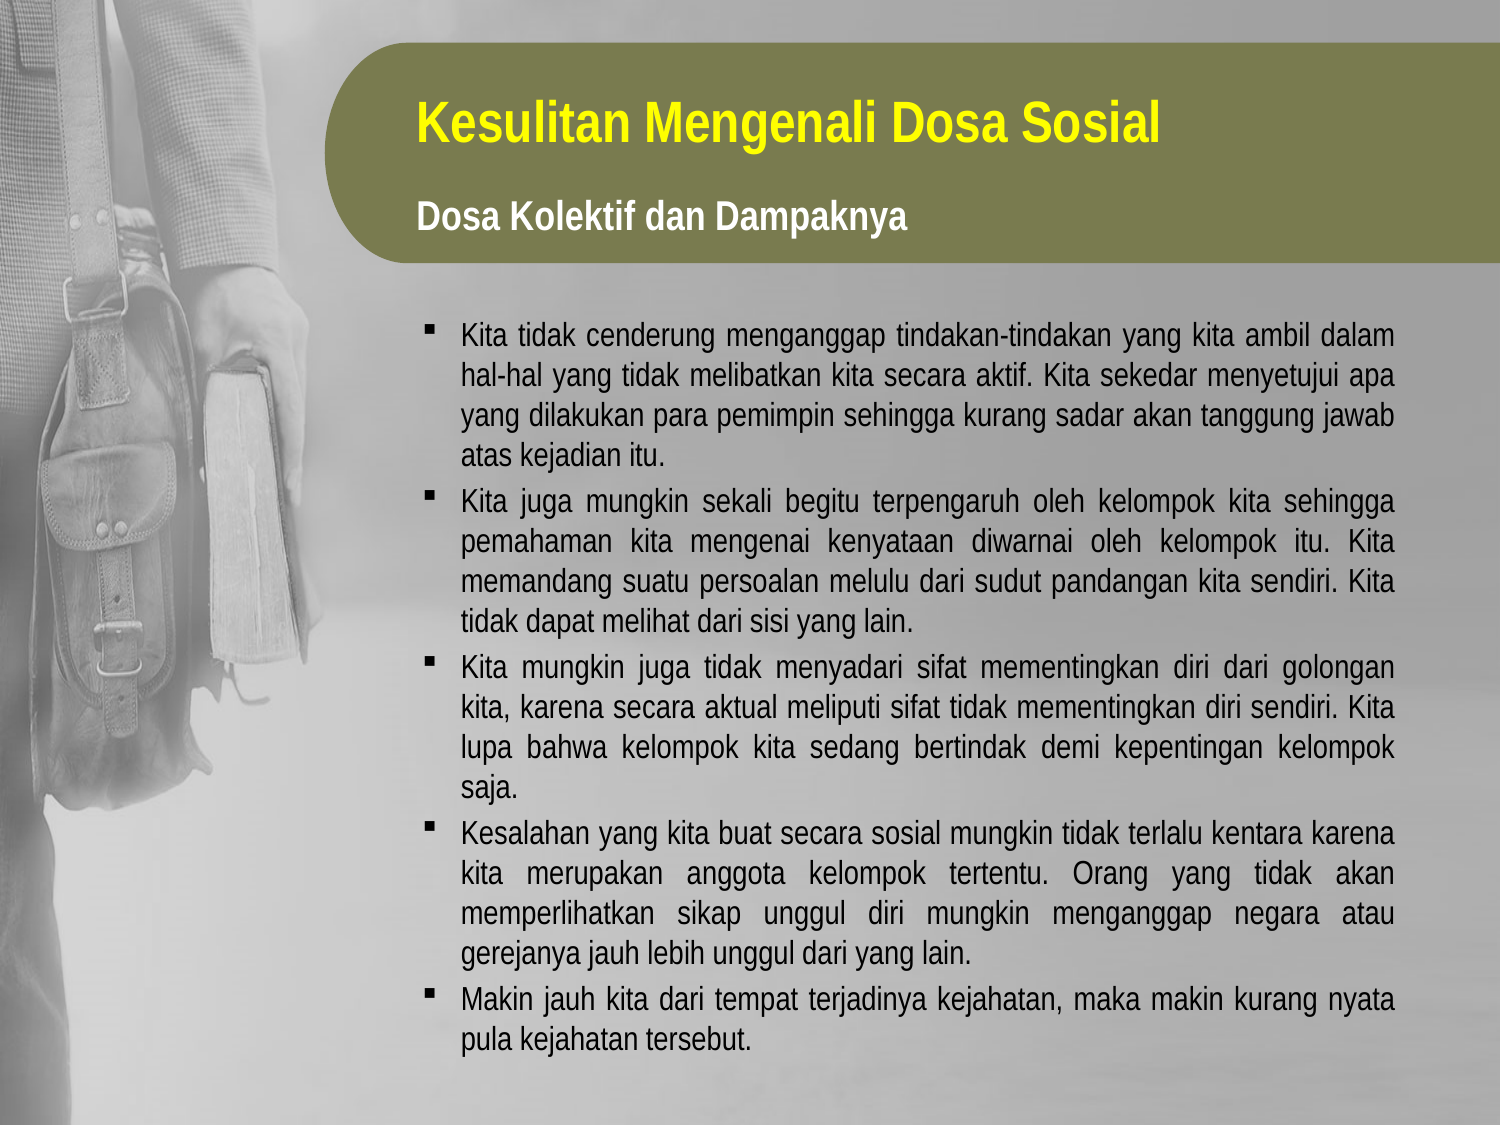

Kesulitan Mengenali Dosa Sosial
Dosa Kolektif dan Dampaknya
Kita tidak cenderung menganggap tindakan-tindakan yang kita ambil dalam hal-hal yang tidak melibatkan kita secara aktif. Kita sekedar menyetujui apa yang dilakukan para pemimpin sehingga kurang sadar akan tanggung jawab atas kejadian itu.
Kita juga mungkin sekali begitu terpengaruh oleh kelompok kita sehingga pemahaman kita mengenai kenyataan diwarnai oleh kelompok itu. Kita memandang suatu persoalan melulu dari sudut pandangan kita sendiri. Kita tidak dapat melihat dari sisi yang lain.
Kita mungkin juga tidak menyadari sifat mementingkan diri dari golongan kita, karena secara aktual meliputi sifat tidak mementingkan diri sendiri. Kita lupa bahwa kelompok kita sedang bertindak demi kepentingan kelompok saja.
Kesalahan yang kita buat secara sosial mungkin tidak terlalu kentara karena kita merupakan anggota kelompok tertentu. Orang yang tidak akan memperlihatkan sikap unggul diri mungkin menganggap negara atau gerejanya jauh lebih unggul dari yang lain.
Makin jauh kita dari tempat terjadinya kejahatan, maka makin kurang nyata pula kejahatan tersebut.